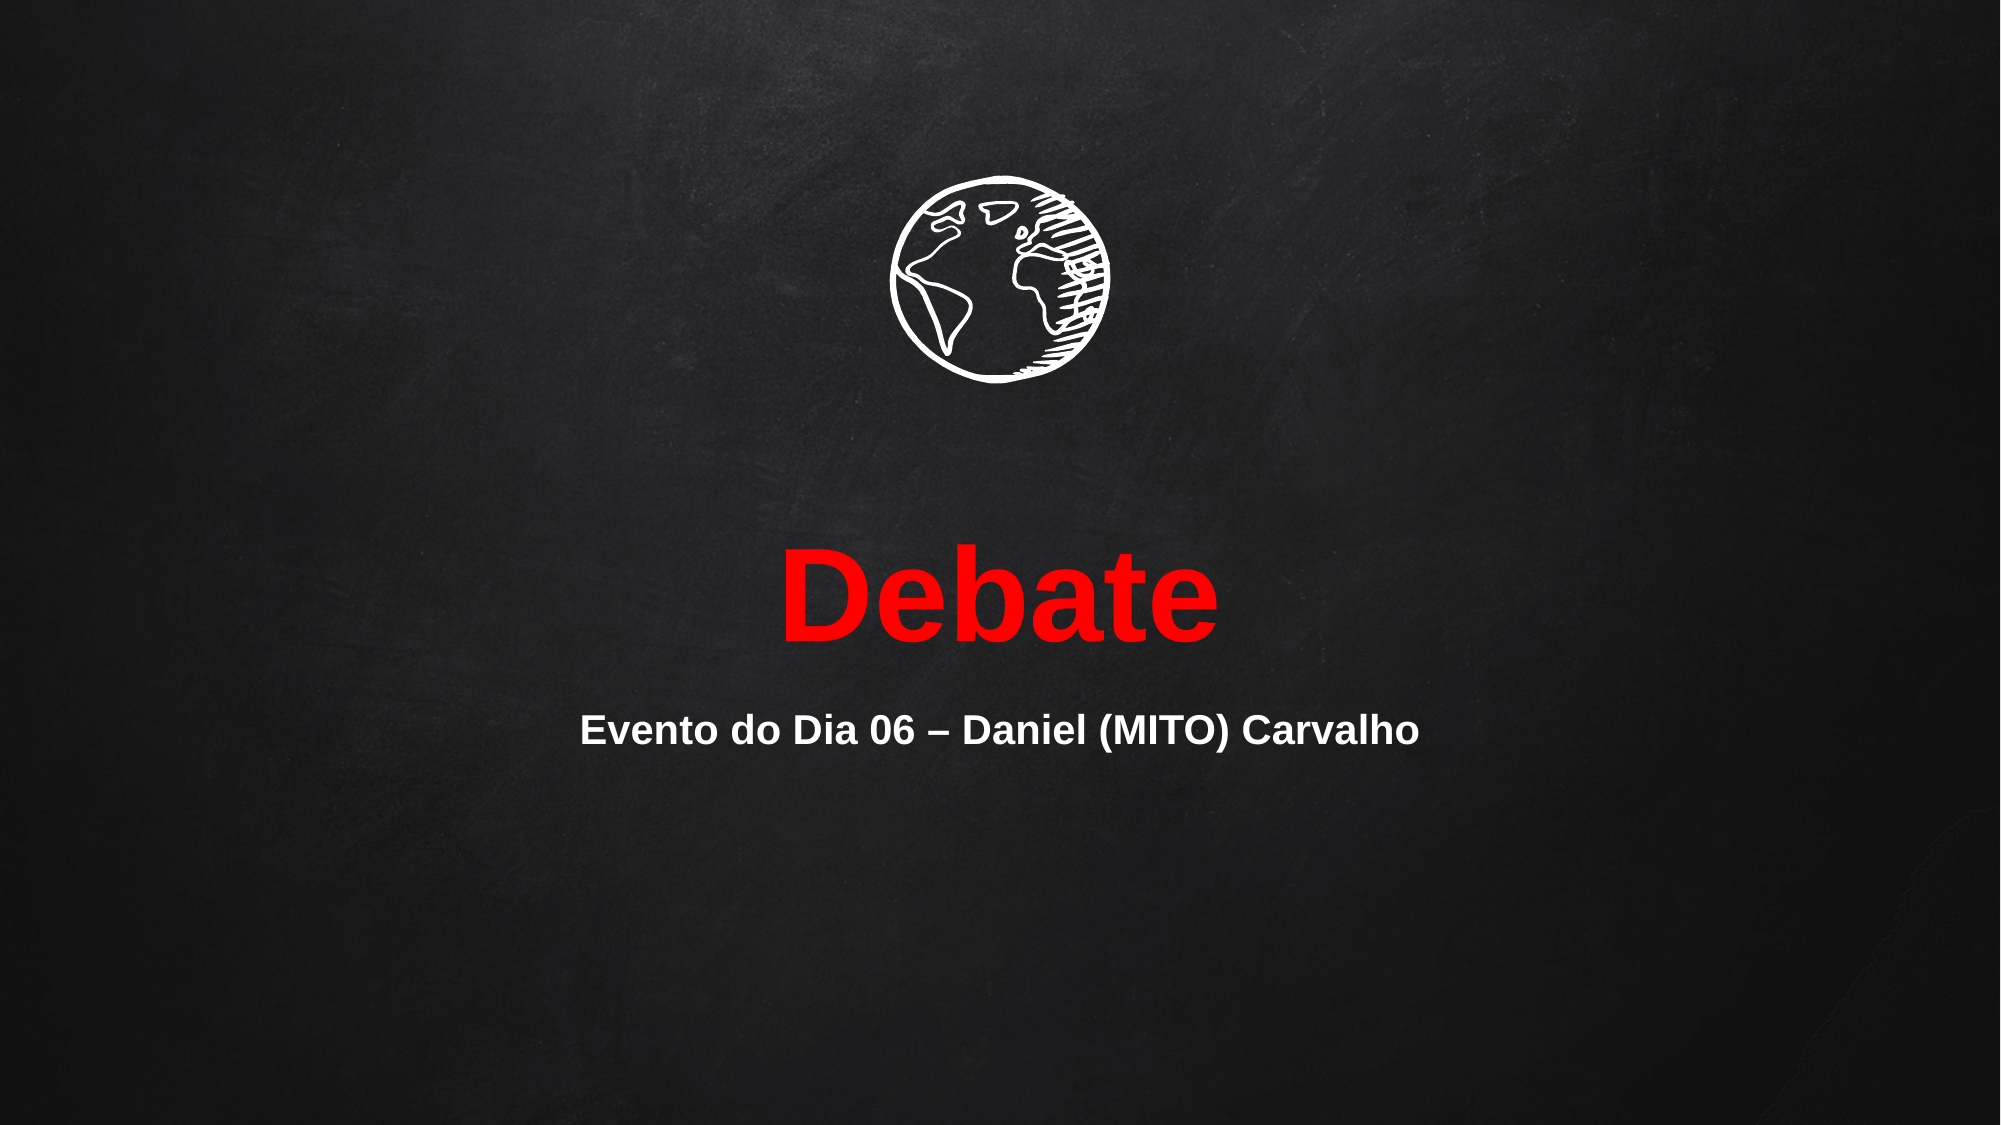

# Debate
Evento do Dia 06 – Daniel (MITO) Carvalho